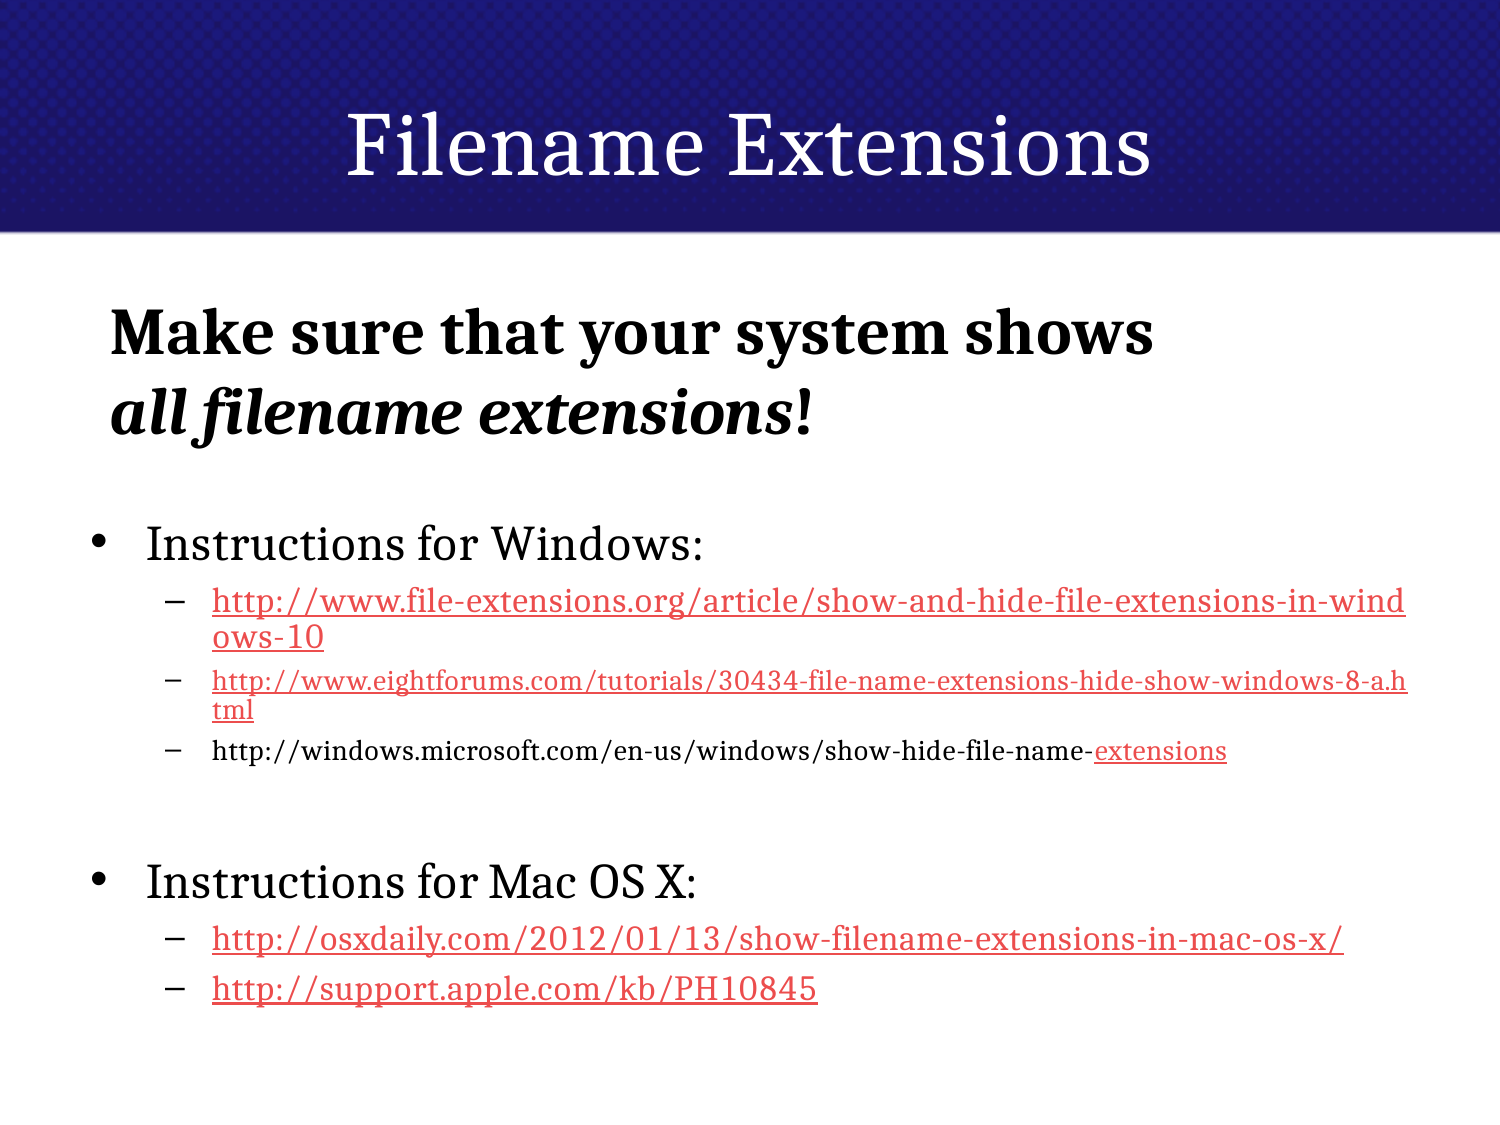

# Filename Extensions
Make sure that your system shows
all filename extensions!

Instructions for Windows:
http://www.file-extensions.org/article/show-and-hide-file-extensions-in-windows-10
http://www.eightforums.com/tutorials/30434-file-name-extensions-hide-show-windows-8-a.html
http://windows.microsoft.com/en-us/windows/show-hide-file-name-extensions

Instructions for Mac OS X:
http://osxdaily.com/2012/01/13/show-filename-extensions-in-mac-os-x/
http://support.apple.com/kb/PH10845